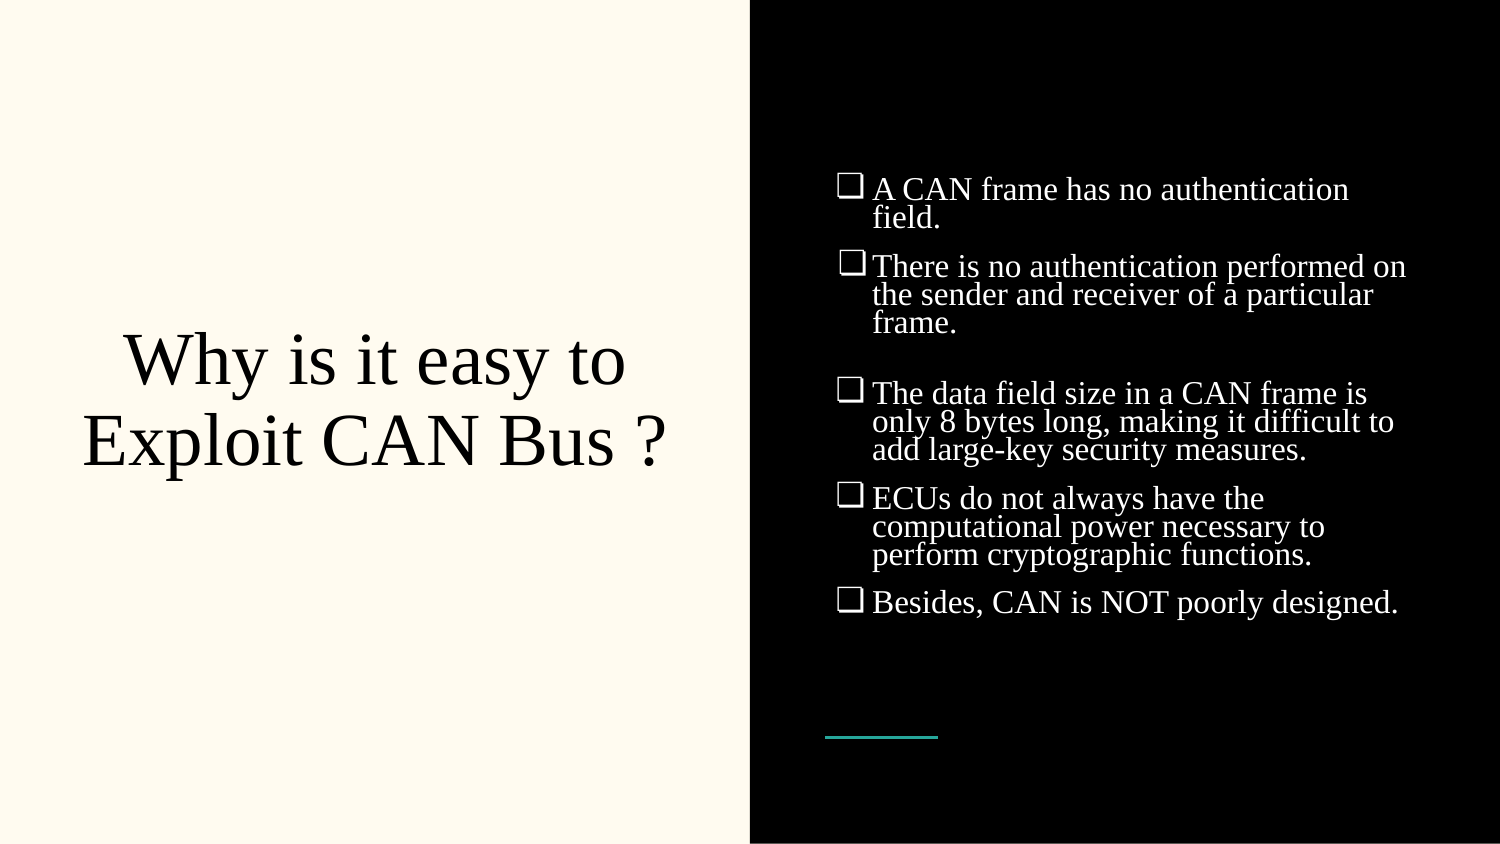

A CAN frame has no authentication field.
There is no authentication performed on the sender and receiver of a particular frame.
The data field size in a CAN frame is only 8 bytes long, making it difficult to add large-key security measures.
ECUs do not always have the computational power necessary to perform cryptographic functions.
Besides, CAN is NOT poorly designed.

# Why is it easy to Exploit CAN Bus ?